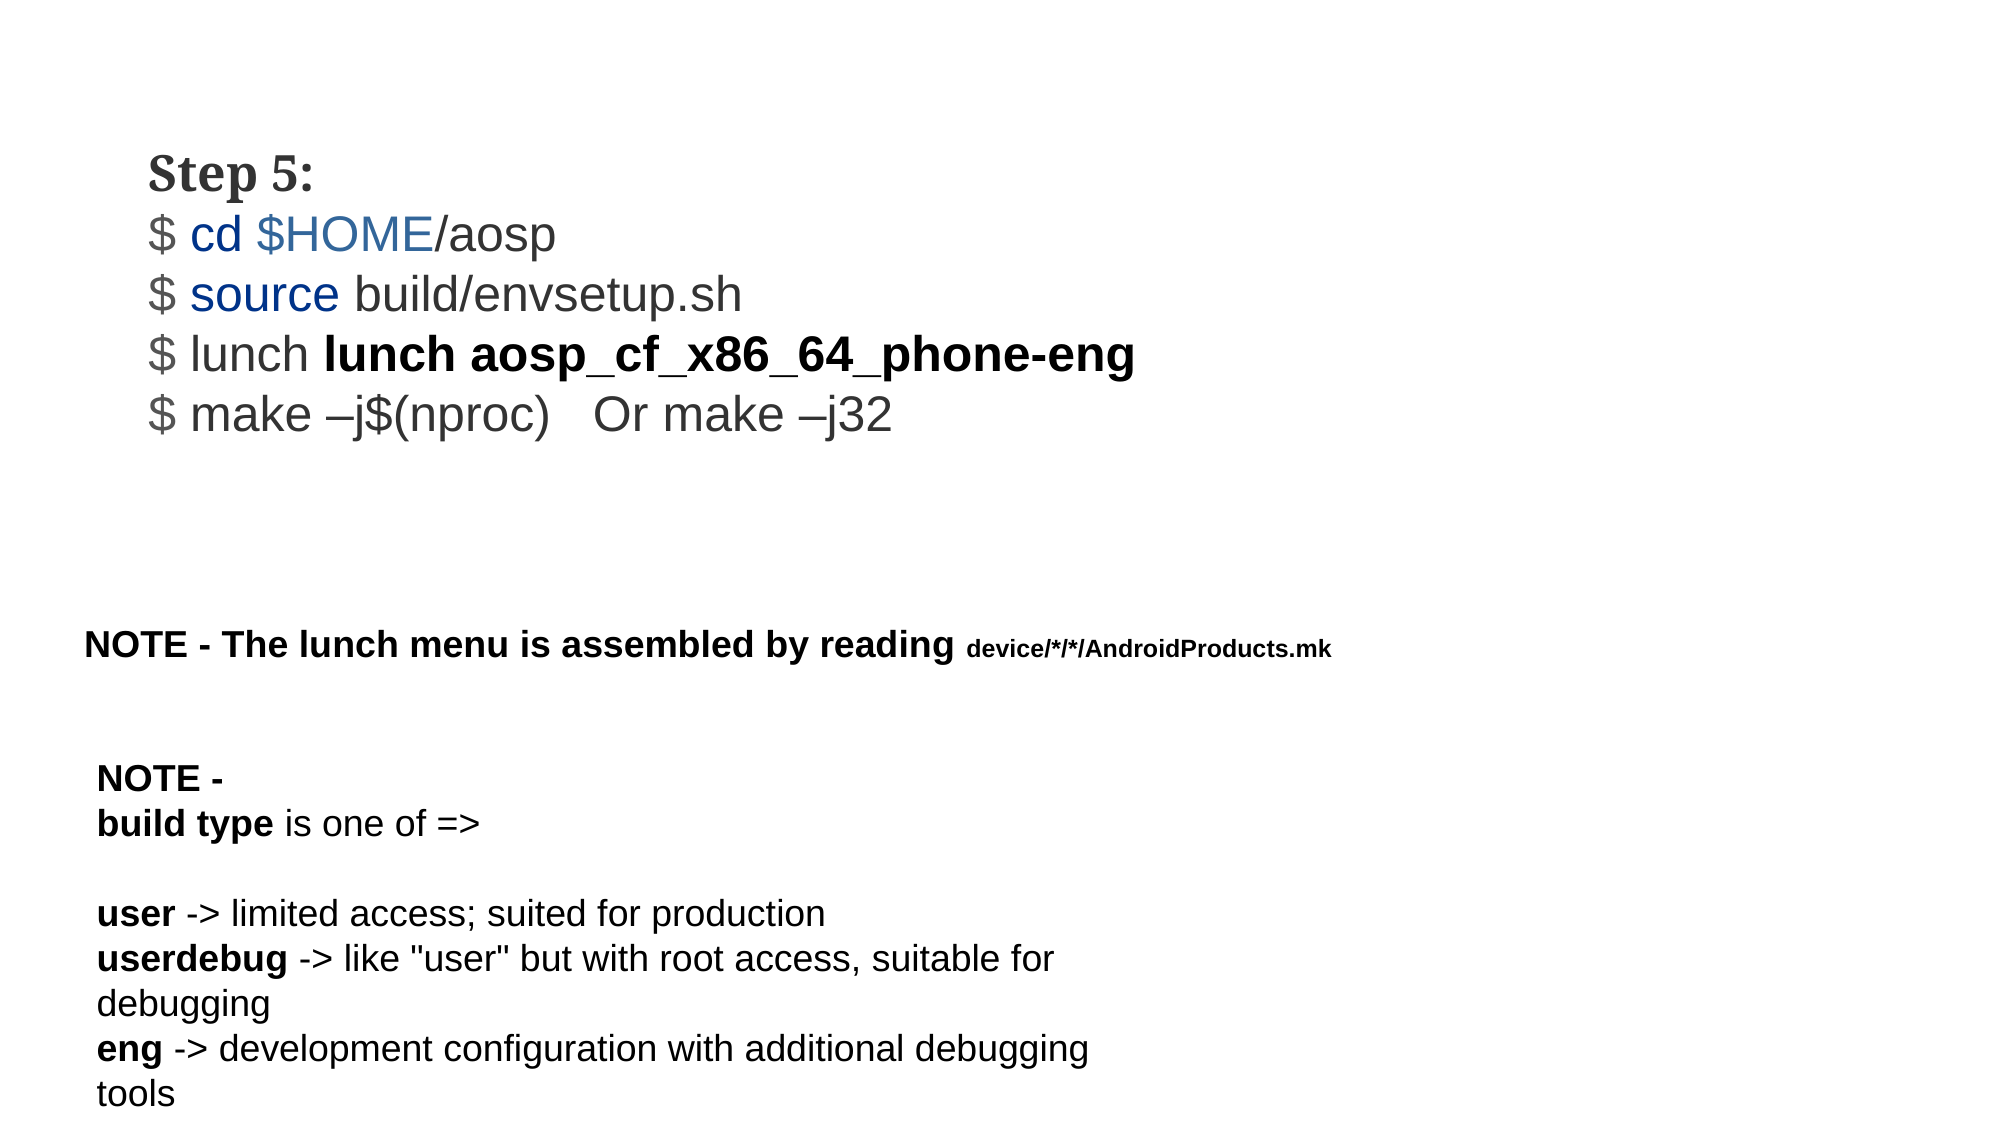

Step 5:
$ cd $HOME/aosp
$ source build/envsetup.sh
$ lunch lunch aosp_cf_x86_64_phone-eng
$ make –j$(nproc)   Or make –j32
NOTE - The lunch menu is assembled by reading device/*/*/AndroidProducts.mk
NOTE -
build type is one of =>
user -> limited access; suited for production
userdebug -> like "user" but with root access, suitable for debugging
eng -> development configuration with additional debugging tools